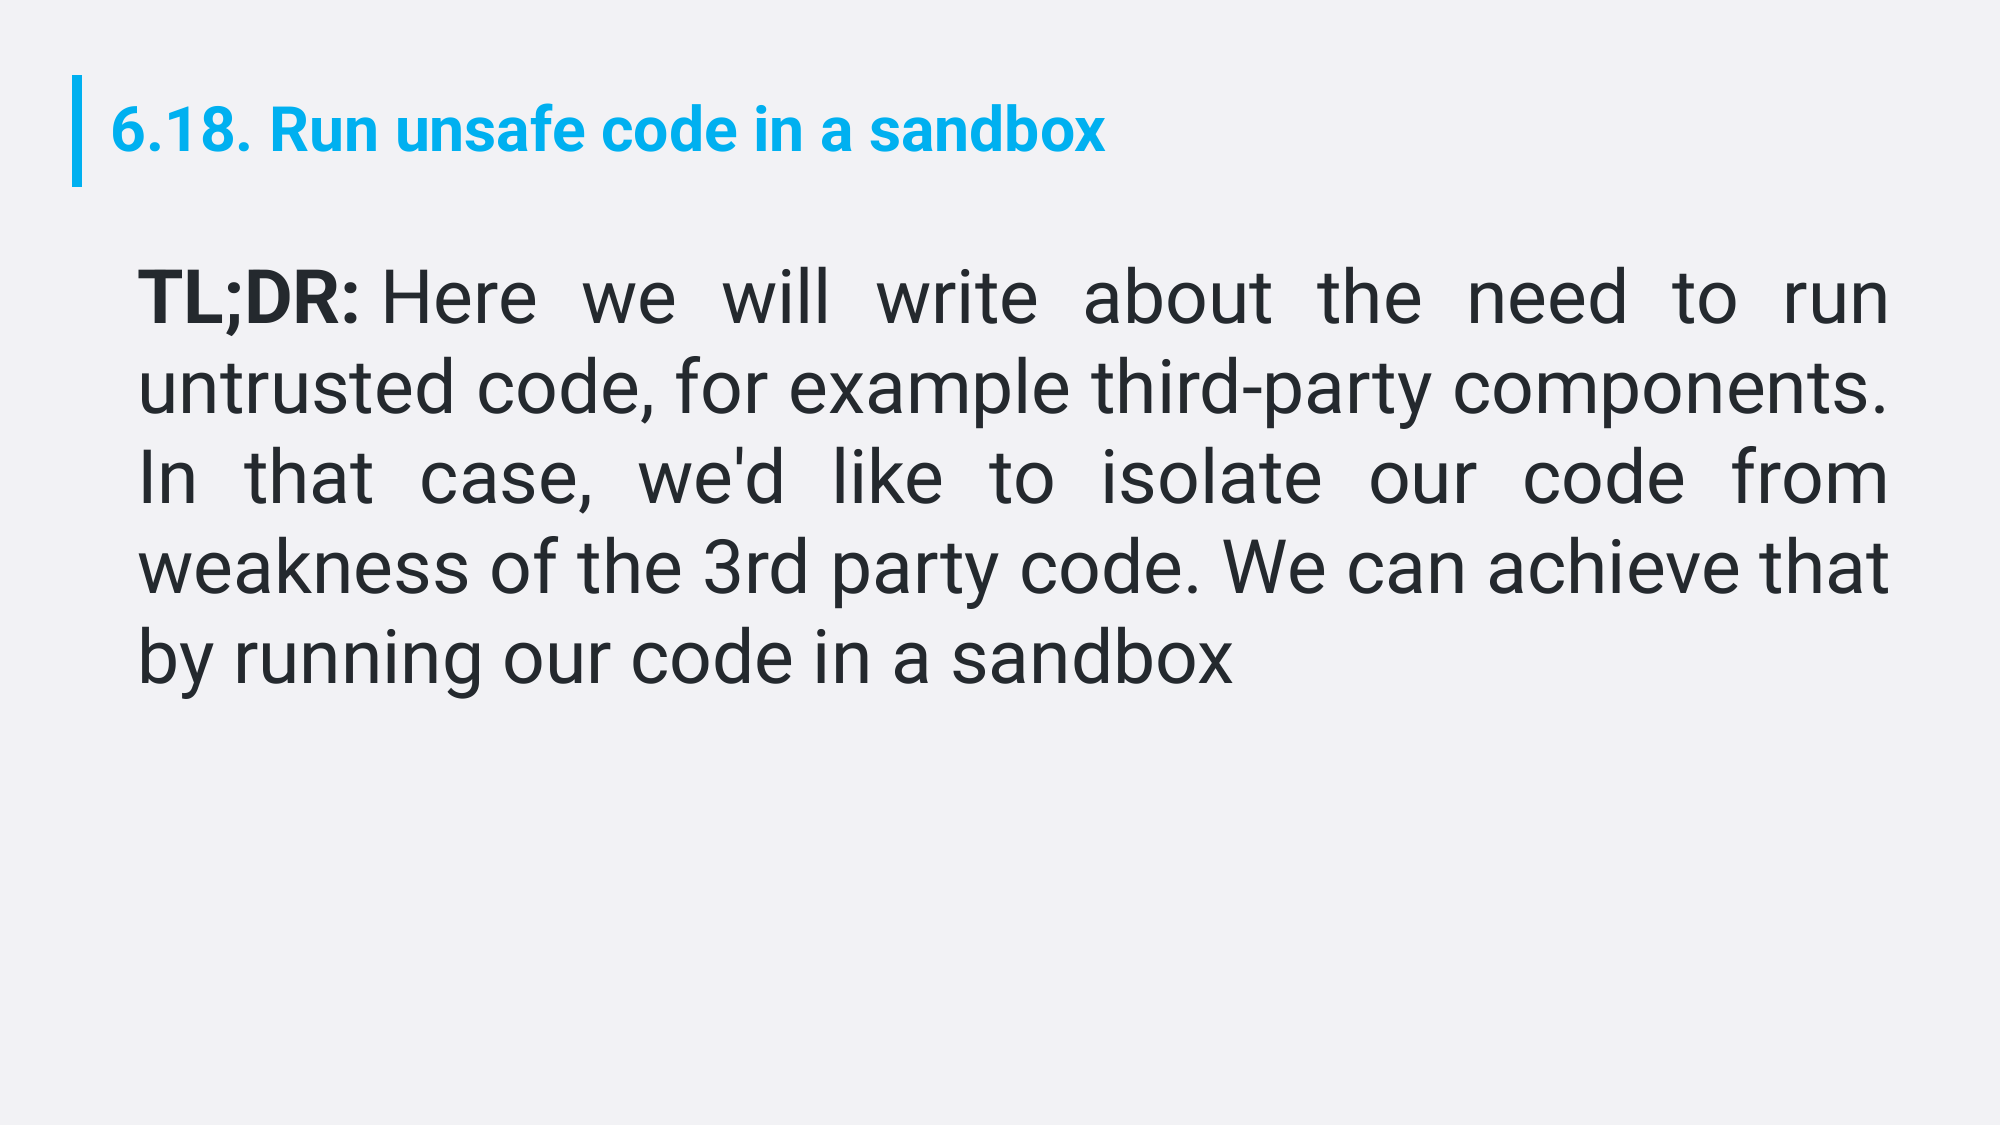

# 6.18. Run unsafe code in a sandbox
TL;DR: Here we will write about the need to run untrusted code, for example third-party components. In that case, we'd like to isolate our code from weakness of the 3rd party code. We can achieve that by running our code in a sandbox